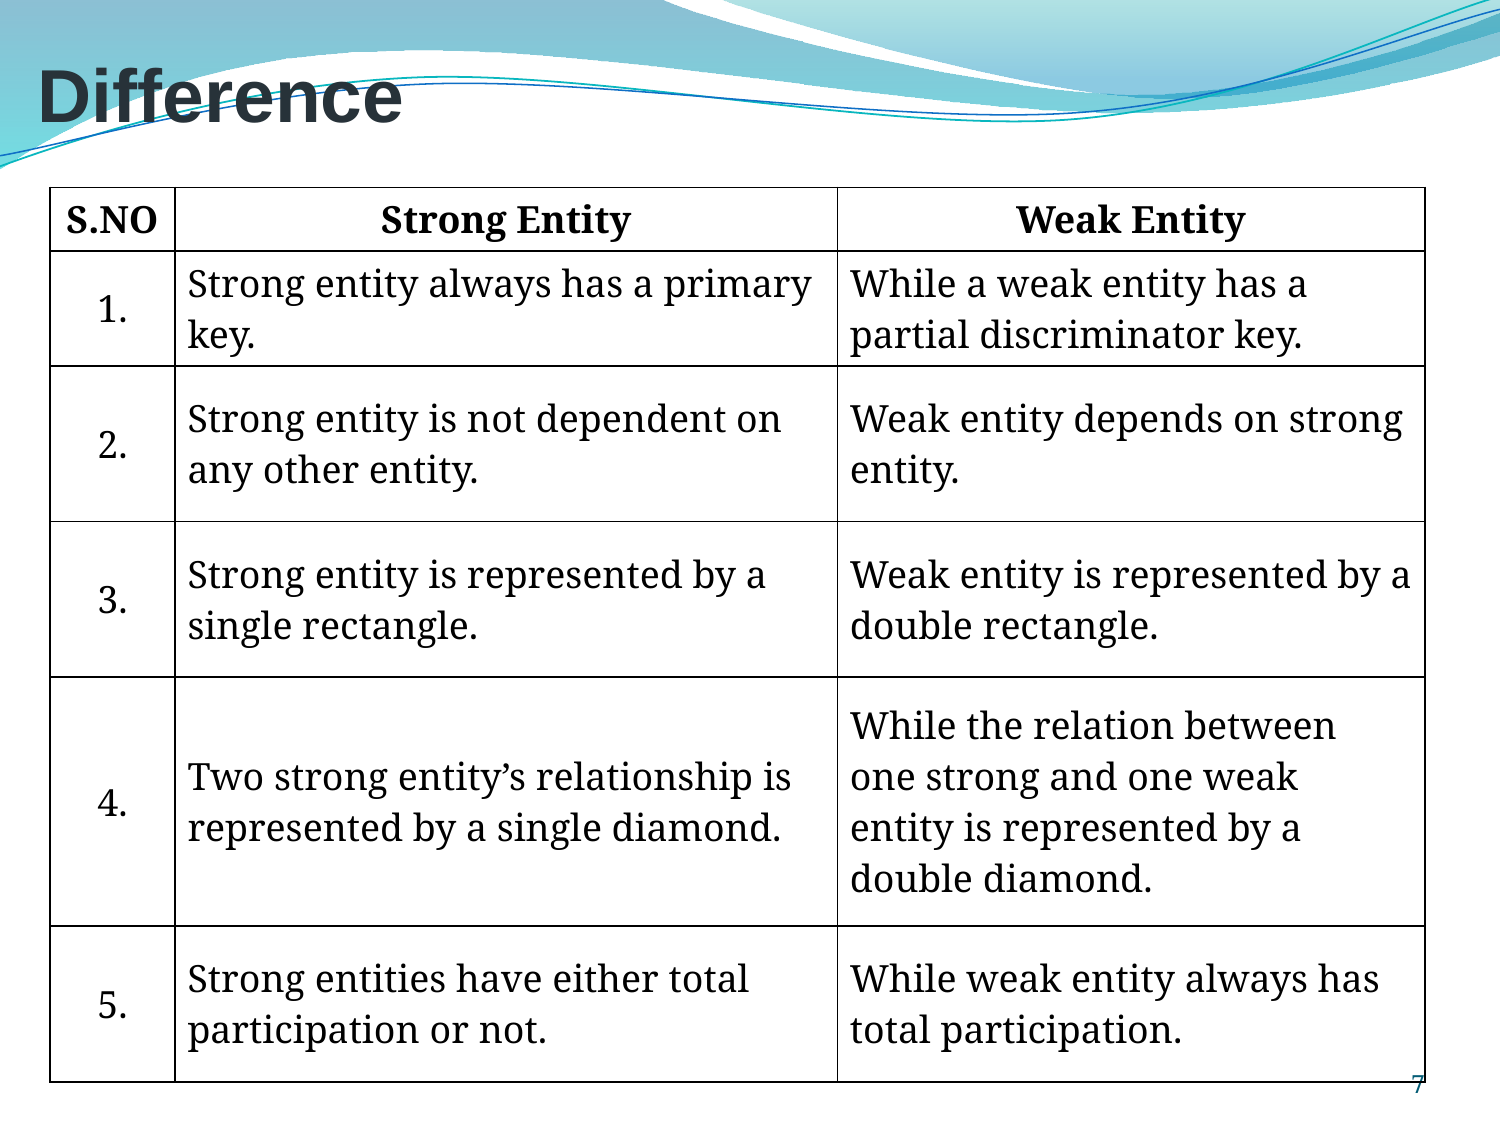

# Difference
| S.NO | Strong Entity | Weak Entity |
| --- | --- | --- |
| 1. | Strong entity always has a primary key. | While a weak entity has a partial discriminator key. |
| 2. | Strong entity is not dependent on any other entity. | Weak entity depends on strong entity. |
| 3. | Strong entity is represented by a single rectangle. | Weak entity is represented by a double rectangle. |
| 4. | Two strong entity’s relationship is represented by a single diamond. | While the relation between one strong and one weak entity is represented by a double diamond. |
| 5. | Strong entities have either total participation or not. | While weak entity always has total participation. |
7